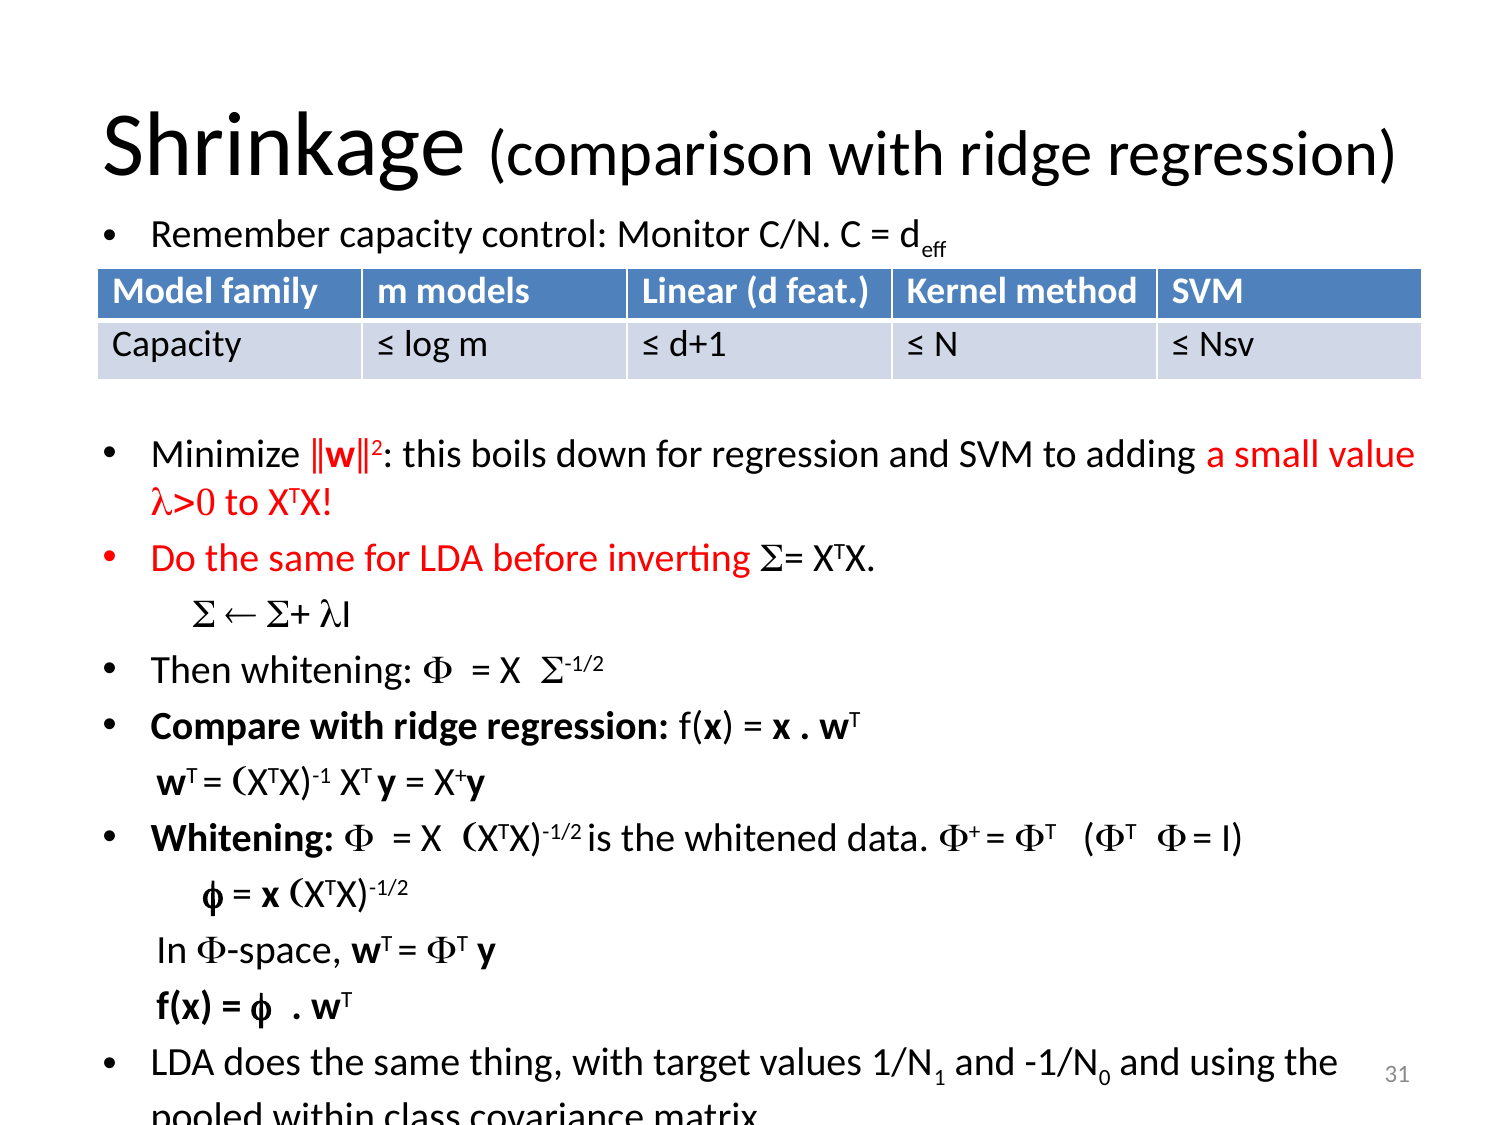

# Shrinkage (comparison with ridge regression)
Remember capacity control: Monitor C/N. C = deff

Minimize ǁwǁ2: this boils down for regression and SVM to adding a small value λ>0 to XTX!
Do the same for LDA before inverting Σ= XTX.
	Σ ← Σ+ λI
Then whitening: Φ  = X Σ-1/2
Compare with ridge regression: f(x) = x . wT
      wT = (XTX)-1 XT y = X+y
Whitening: Φ  = X (XTX)-1/2 is the whitened data. Φ+ = ΦT     (ΦT Φ = I)
     φ = x (XTX)-1/2
      In Φ-space, wT = ΦT y
      f(x) = φ . wT
LDA does the same thing, with target values 1/N1 and -1/N0 and using the pooled within class covariance matrix.

| Model family | m models | Linear (d feat.) | Kernel method | SVM |
| --- | --- | --- | --- | --- |
| Capacity | ≤ log m | ≤ d+1 | ≤ N | ≤ Nsv |
31